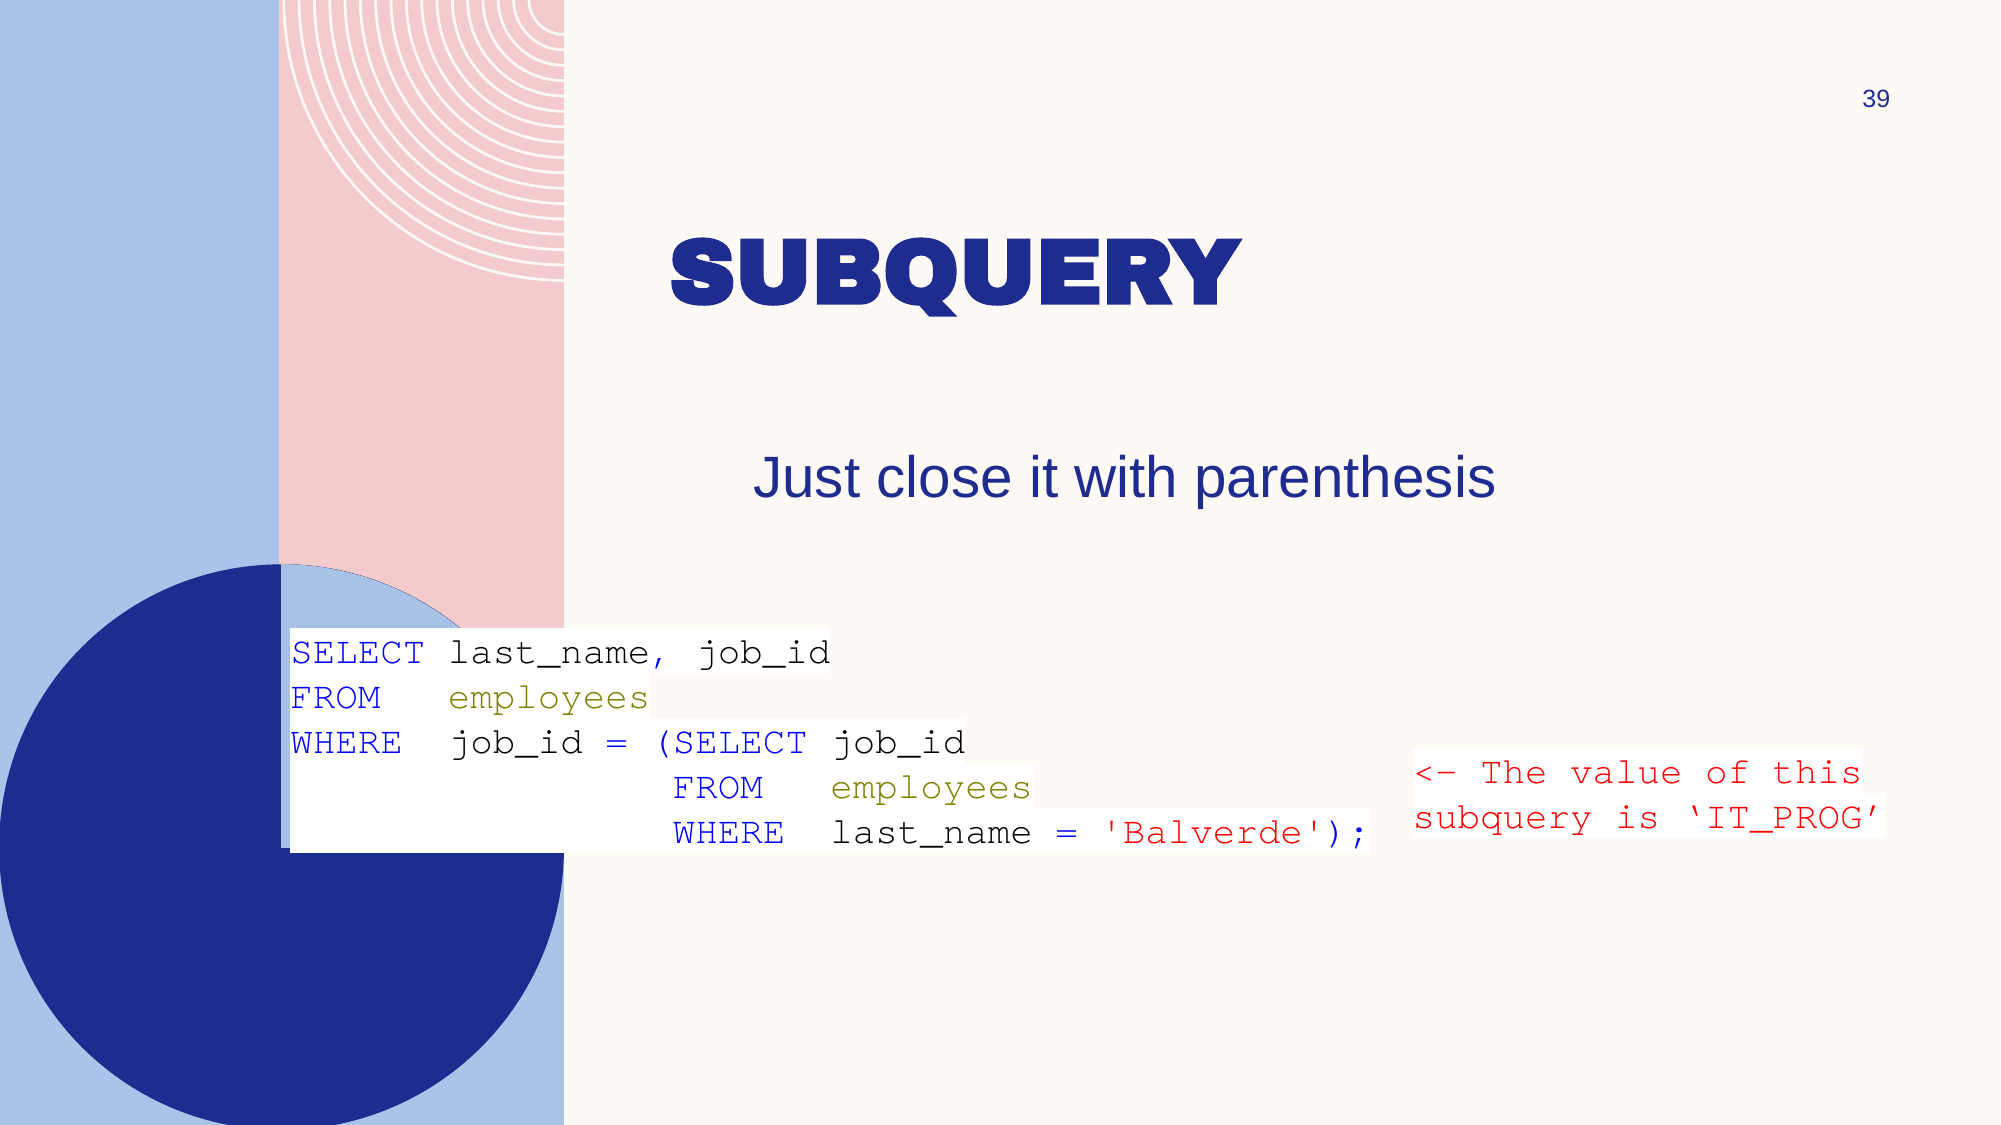

39
# SUBQUERY
Just close it with parenthesis
SELECT last_name, job_id
FROM   employees
WHERE  job_id = (SELECT job_id
                 FROM   employees
                 WHERE  last_name = 'Balverde');
<- The value of this subquery is ‘IT_PROG’